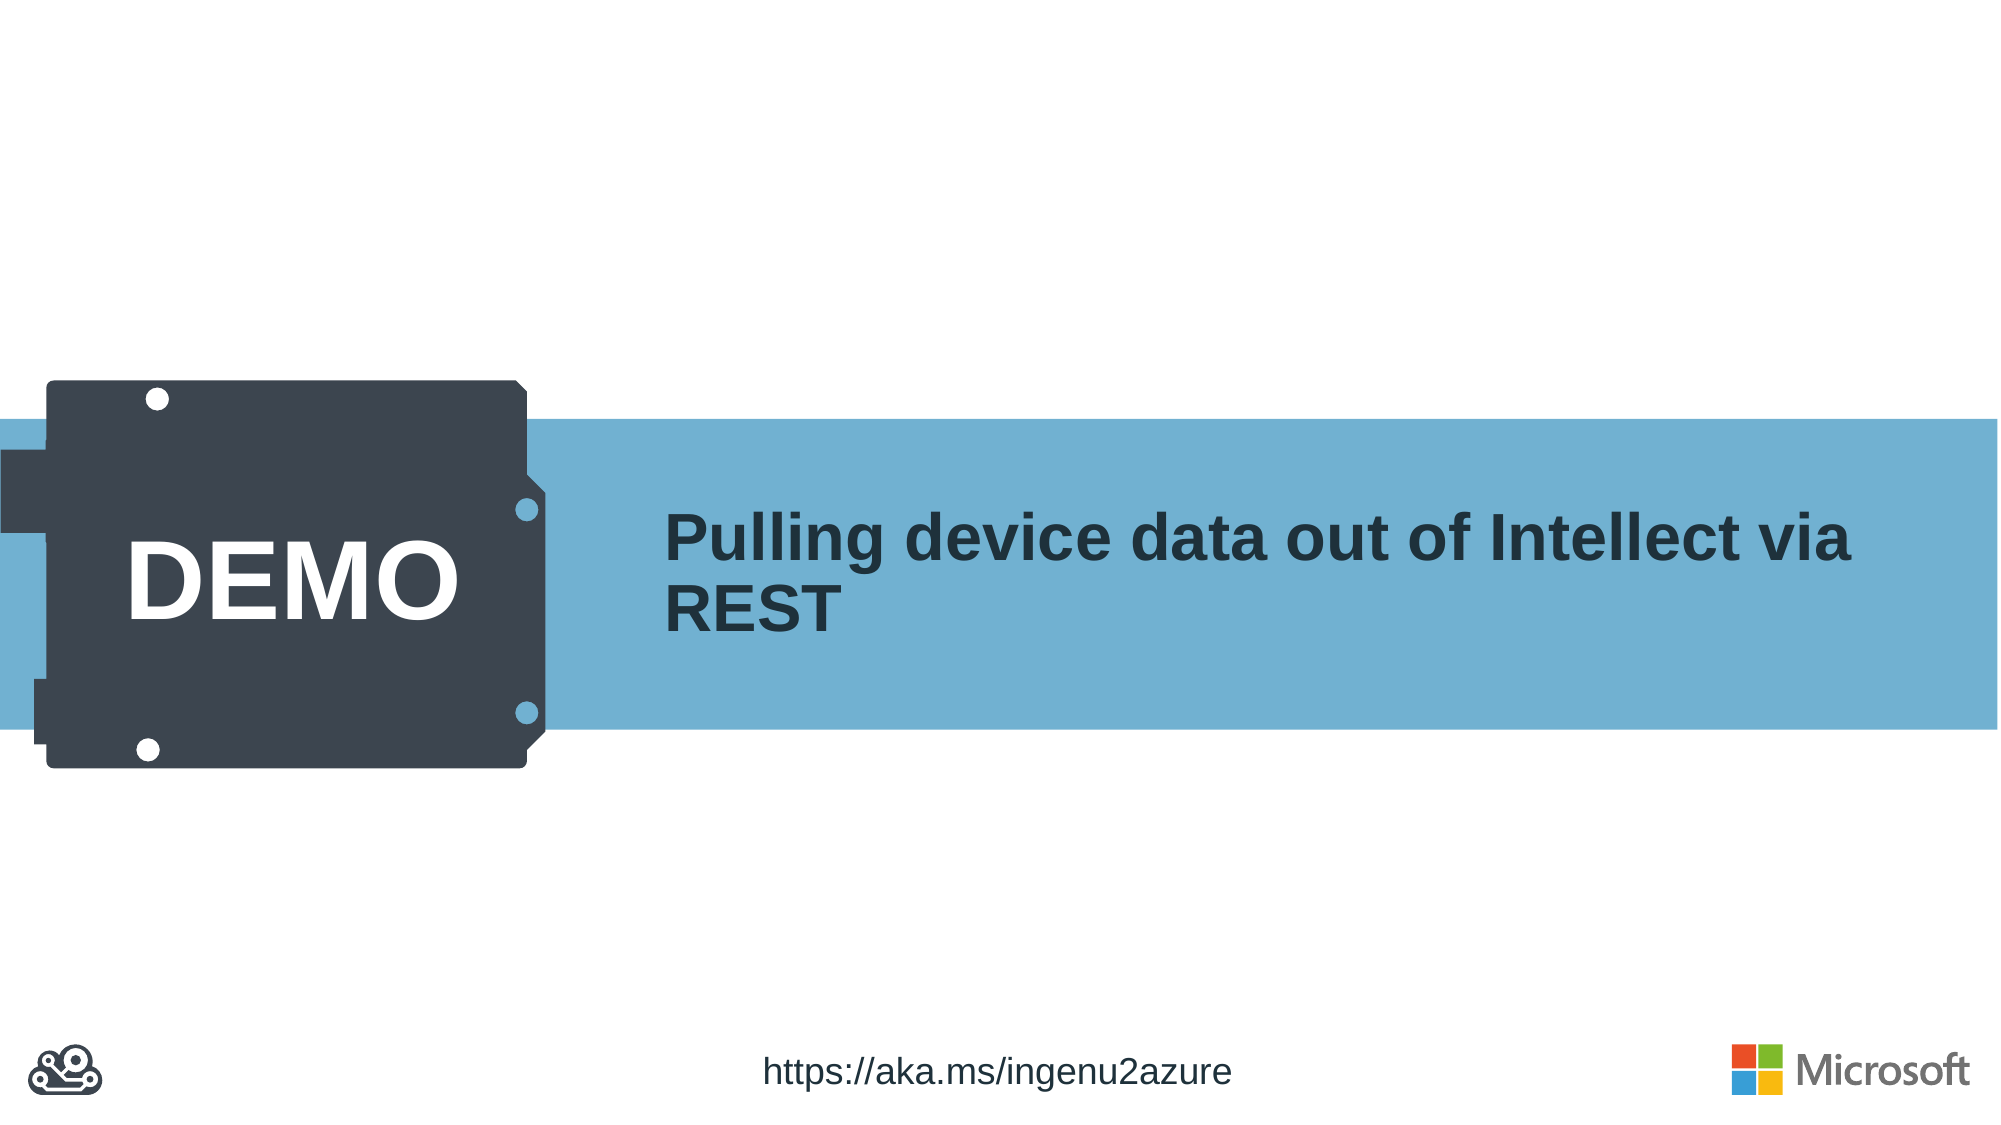

# Pulling device data out of Intellect via REST
https://aka.ms/ingenu2azure